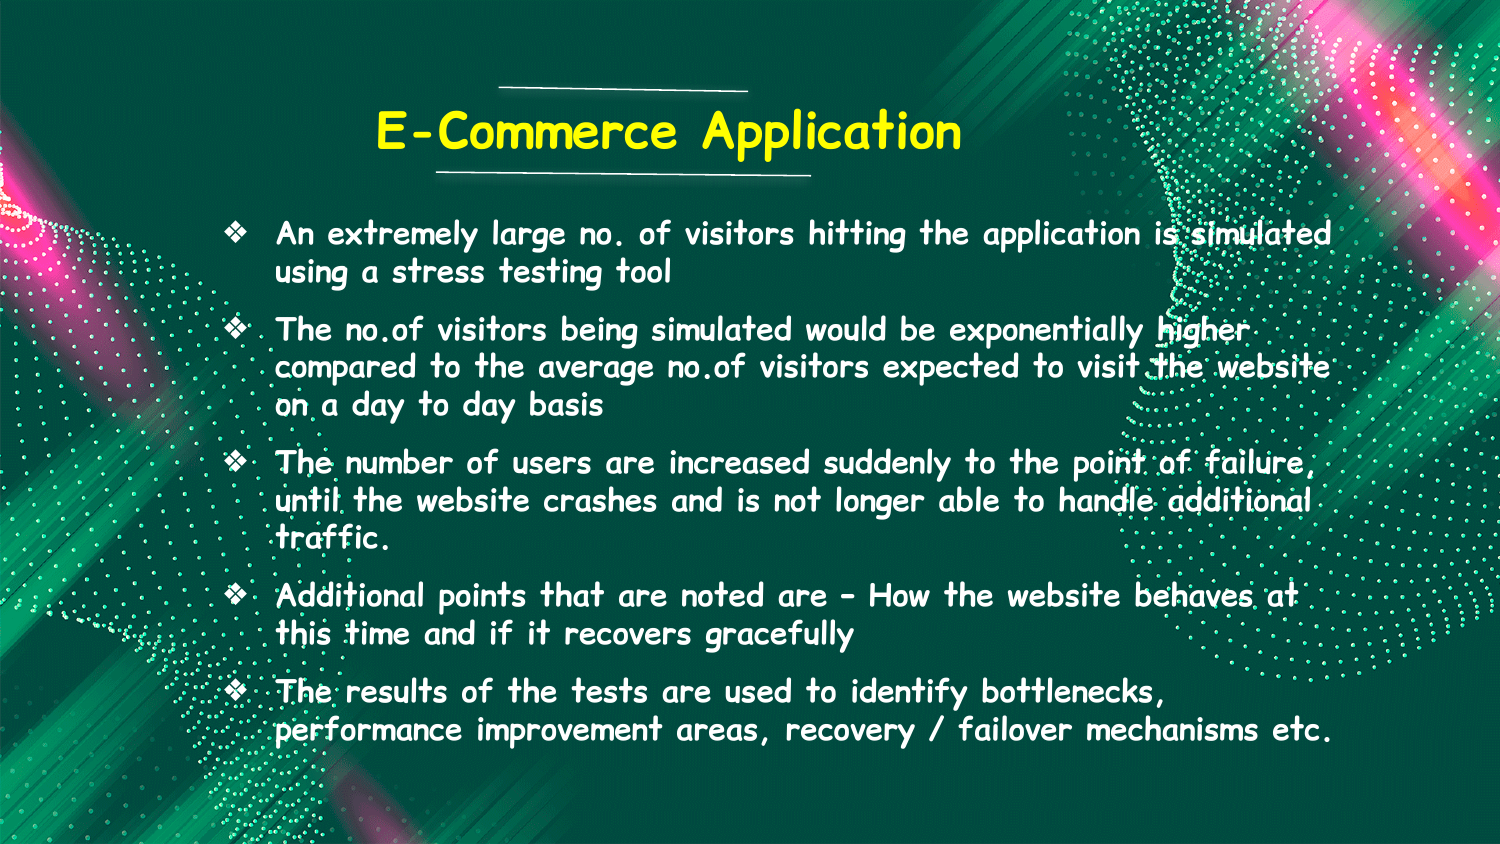

E-Commerce Application

An extremely large no. of visitors hitting the application is simulated using a stress testing tool
The no.of visitors being simulated would be exponentially higher compared to the average no.of visitors expected to visit the website on a day to day basis
The number of users are increased suddenly to the point of failure, until the website crashes and is not longer able to handle additional traffic.
Additional points that are noted are – How the website behaves at this time and if it recovers gracefully
The results of the tests are used to identify bottlenecks, performance improvement areas, recovery / failover mechanisms etc.